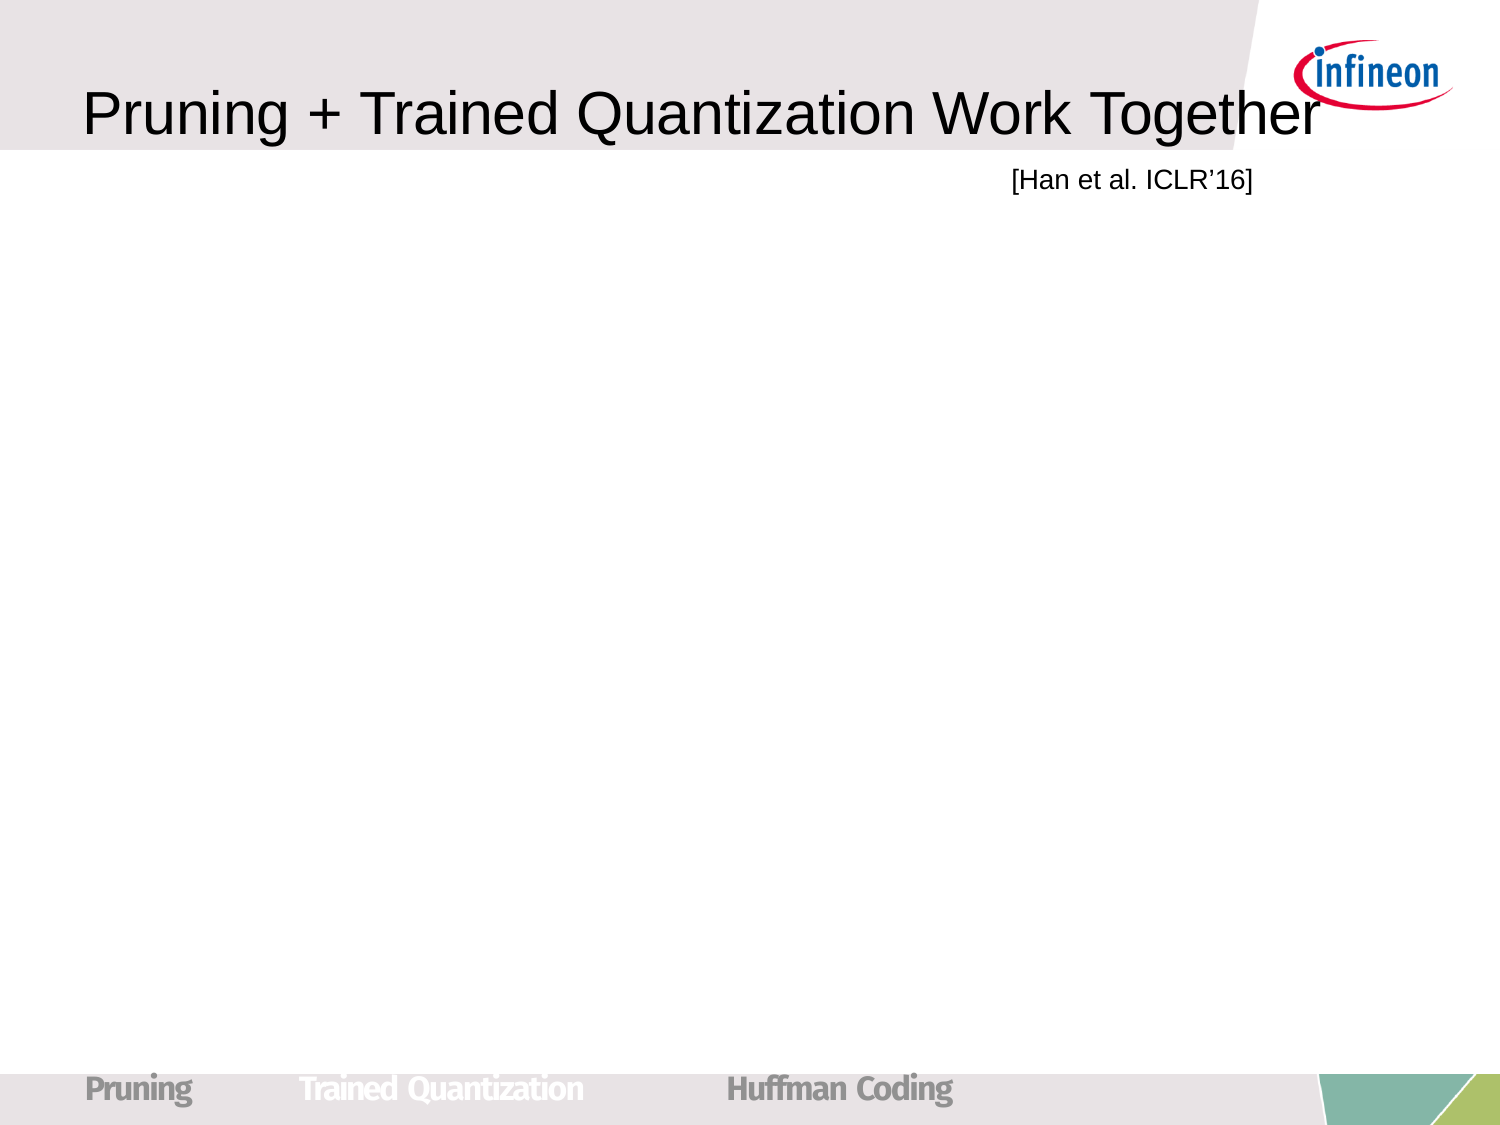

# Pruning + Trained Quantization Work Together
[Han et al. ICLR’16]
136
Pruning
Trained Quantization
Huffman Coding